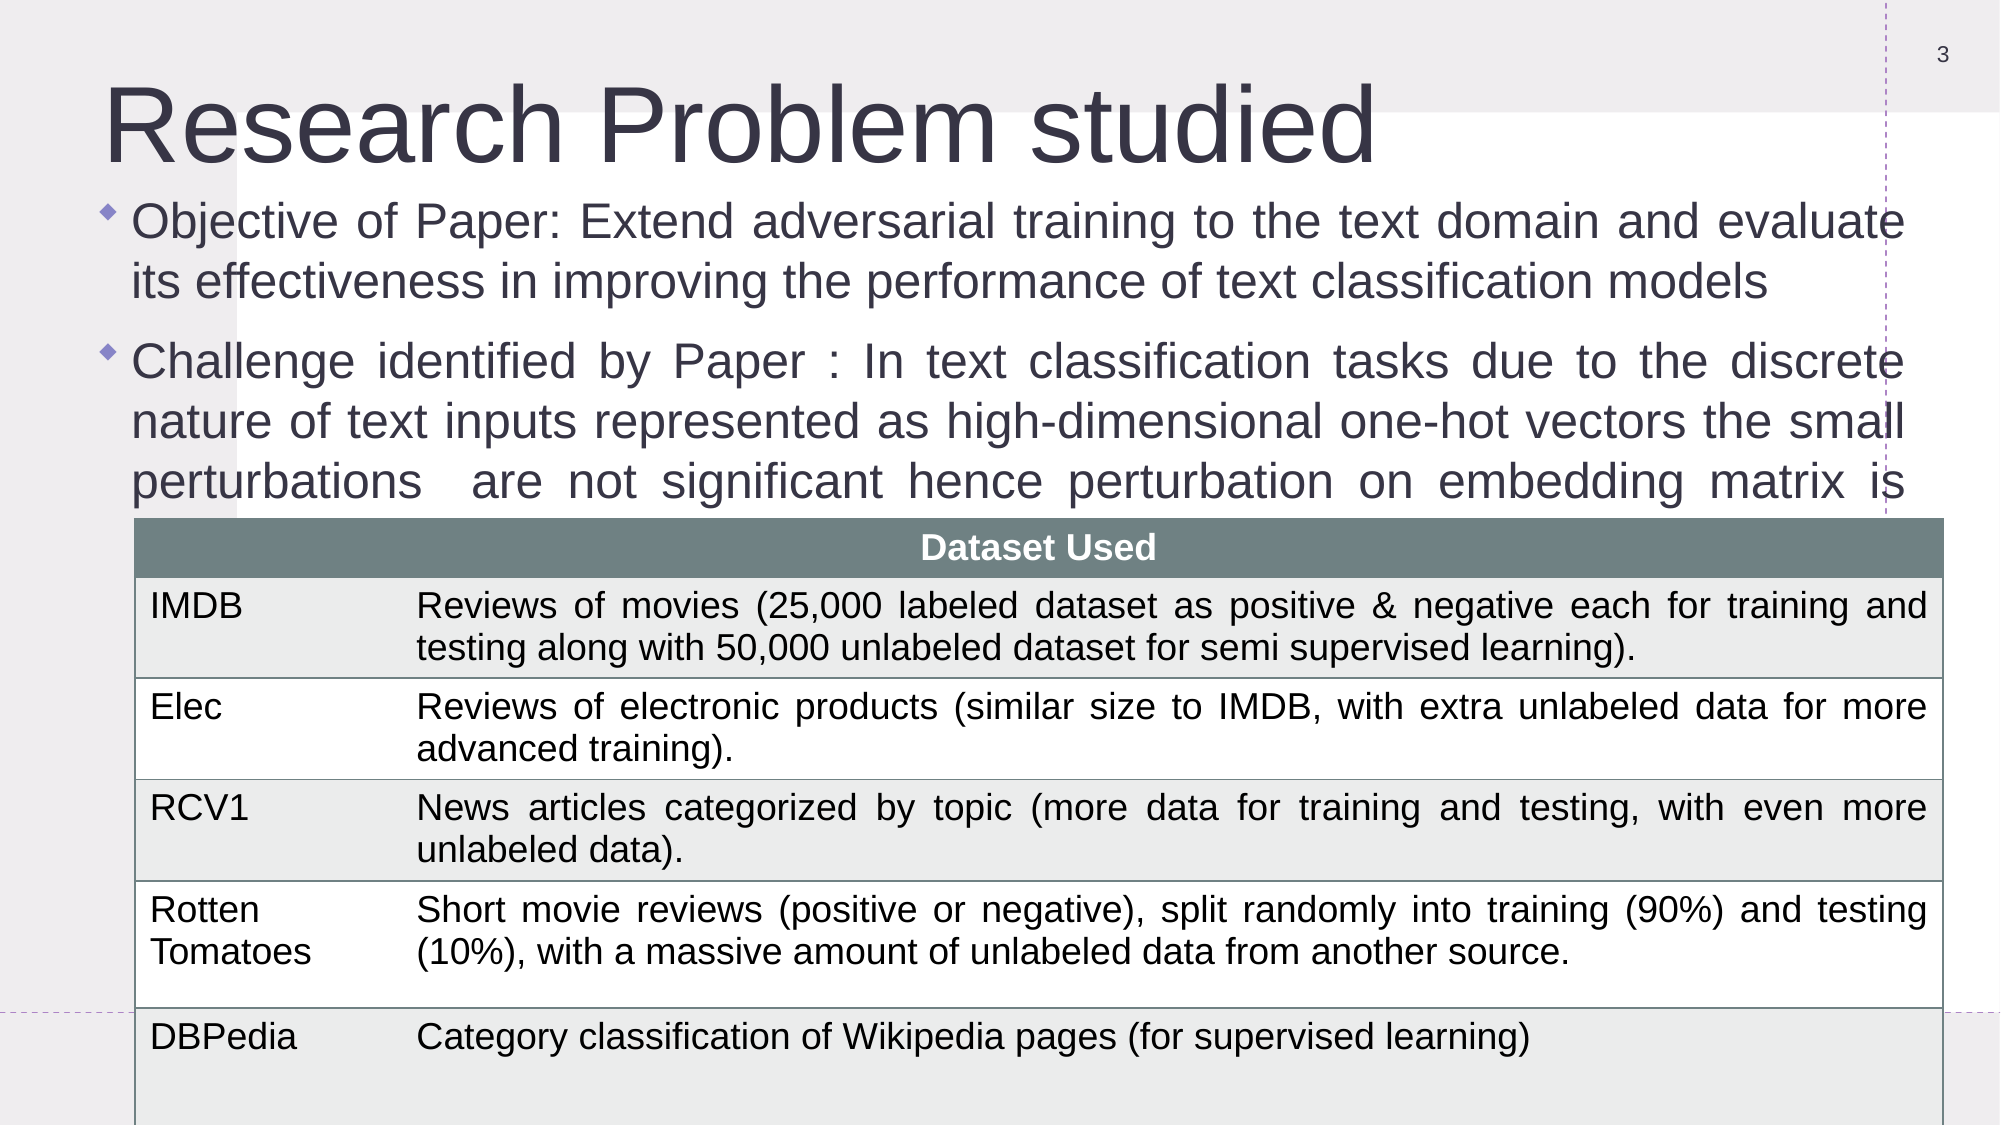

3
# Research Problem studied
Objective of Paper: Extend adversarial training to the text domain and evaluate its effectiveness in improving the performance of text classification models
Challenge identified by Paper : In text classification tasks due to the discrete nature of text inputs represented as high-dimensional one-hot vectors the small perturbations  are not significant hence perturbation on embedding matrix is proposed

| Dataset Used |  |
| --- | --- |
| IMDB | Reviews of movies (25,000 labeled dataset as positive & negative each for training and testing along with 50,000 unlabeled dataset for semi supervised learning). |
| Elec | Reviews of electronic products (similar size to IMDB, with extra unlabeled data for more advanced training). |
| RCV1 | News articles categorized by topic (more data for training and testing, with even more unlabeled data). |
| Rotten Tomatoes | Short movie reviews (positive or negative), split randomly into training (90%) and testing (10%), with a massive amount of unlabeled data from another source. |
| DBPedia | Category classification of Wikipedia pages (for supervised learning) |